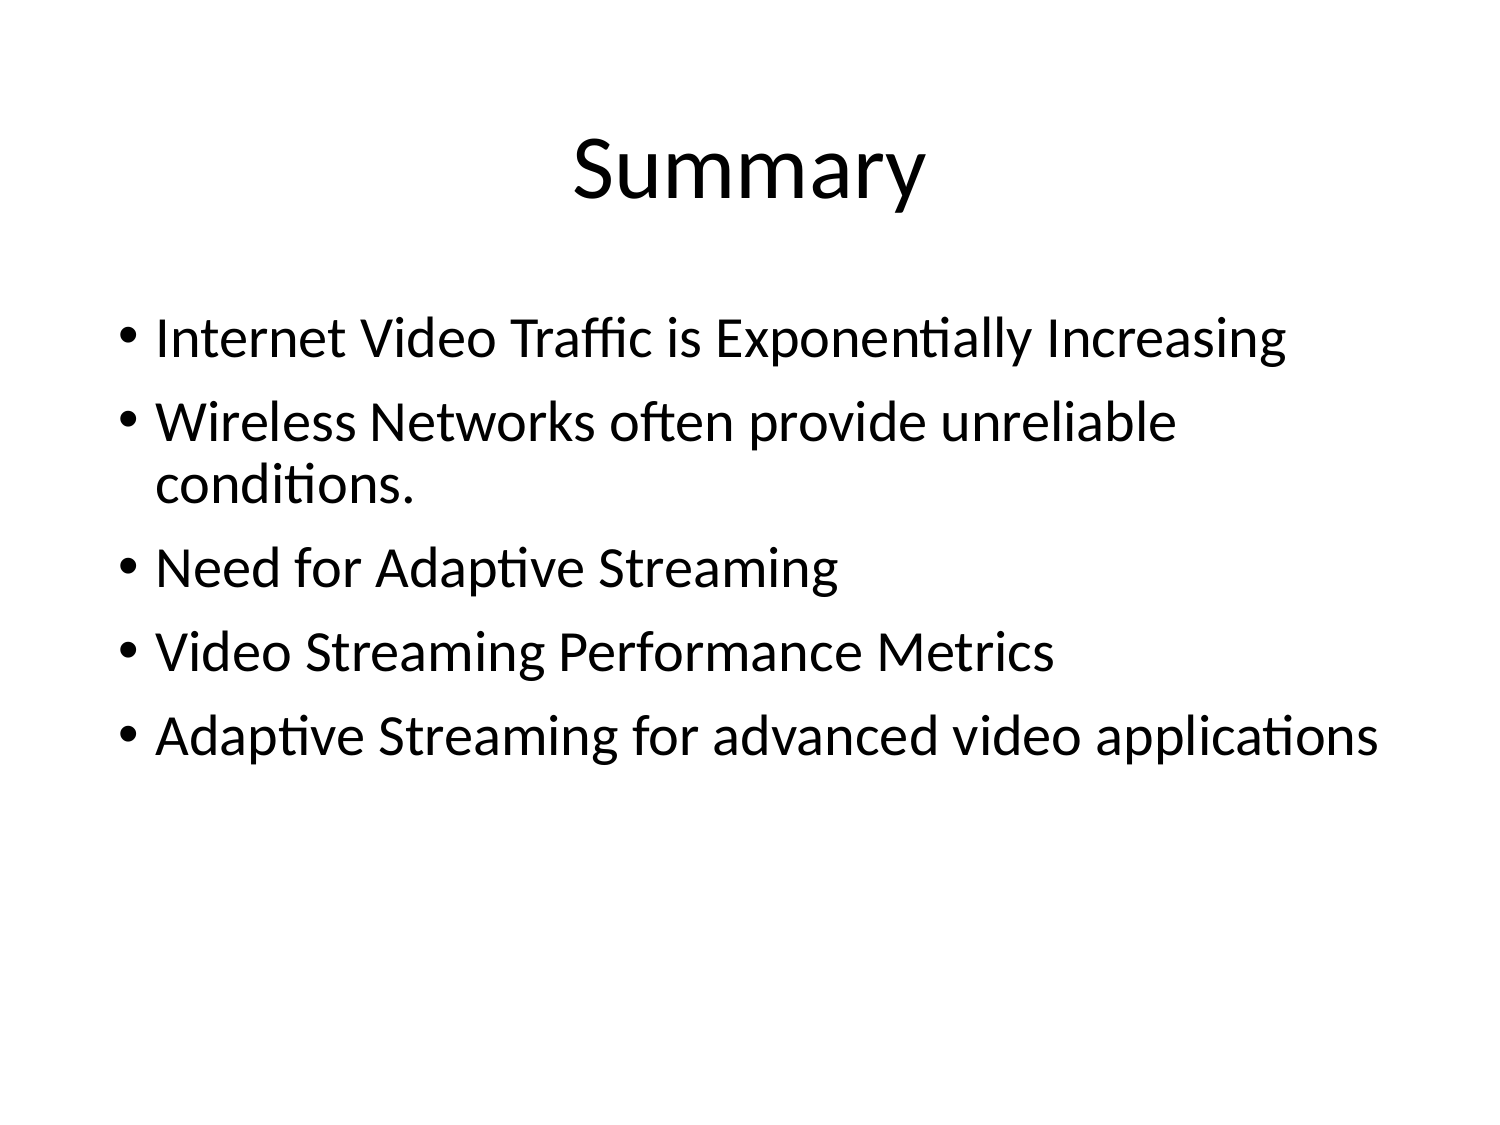

# Summary
Internet Video Traffic is Exponentially Increasing
Wireless Networks often provide unreliable conditions.
Need for Adaptive Streaming
Video Streaming Performance Metrics
Adaptive Streaming for advanced video applications